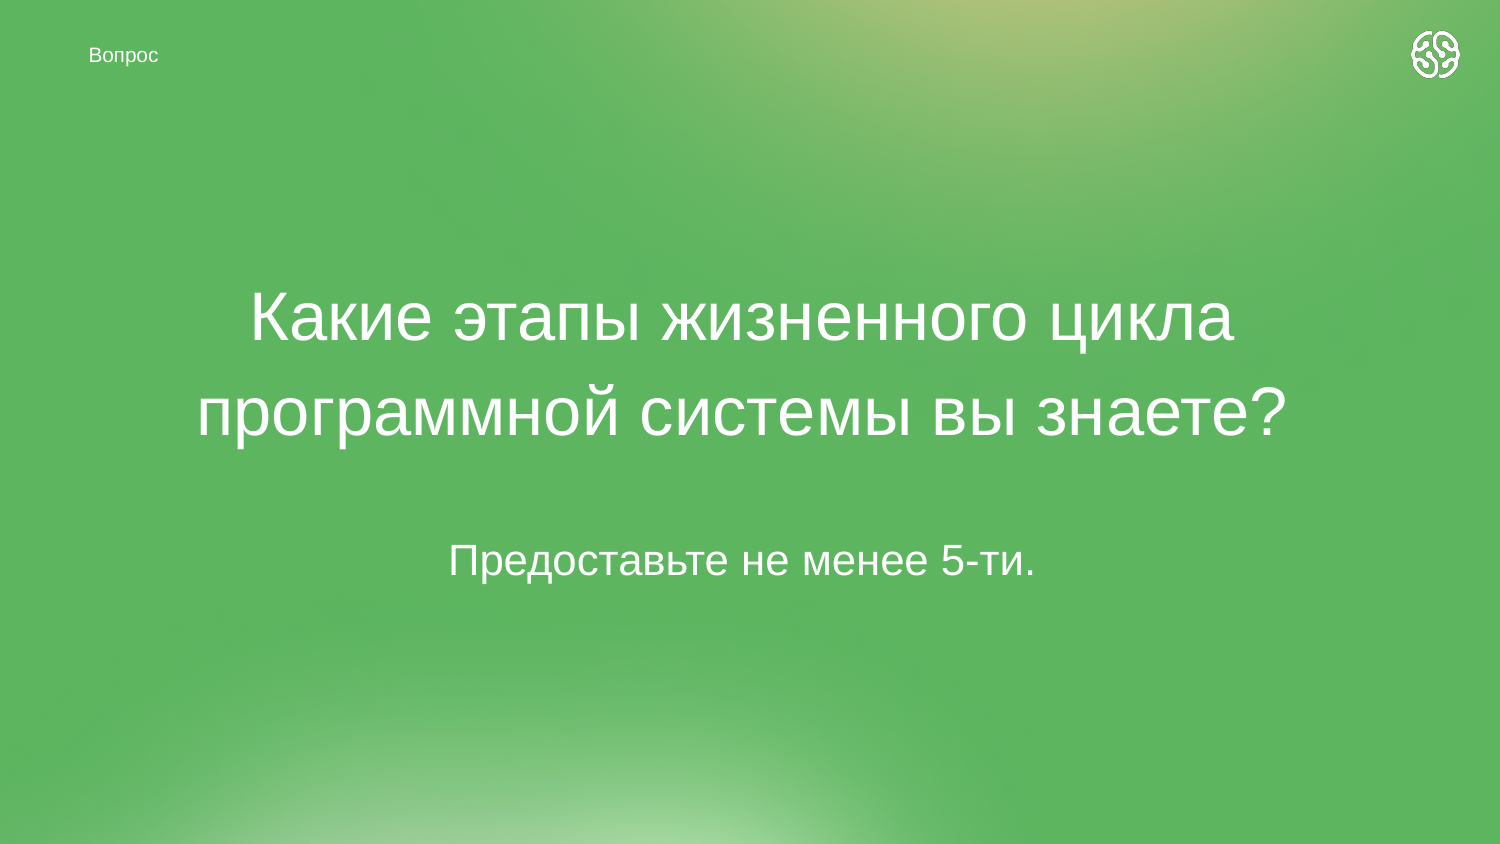

Вопрос
# Какие этапы жизненного цикла программной системы вы знаете?

Предоставьте не менее 5-ти.